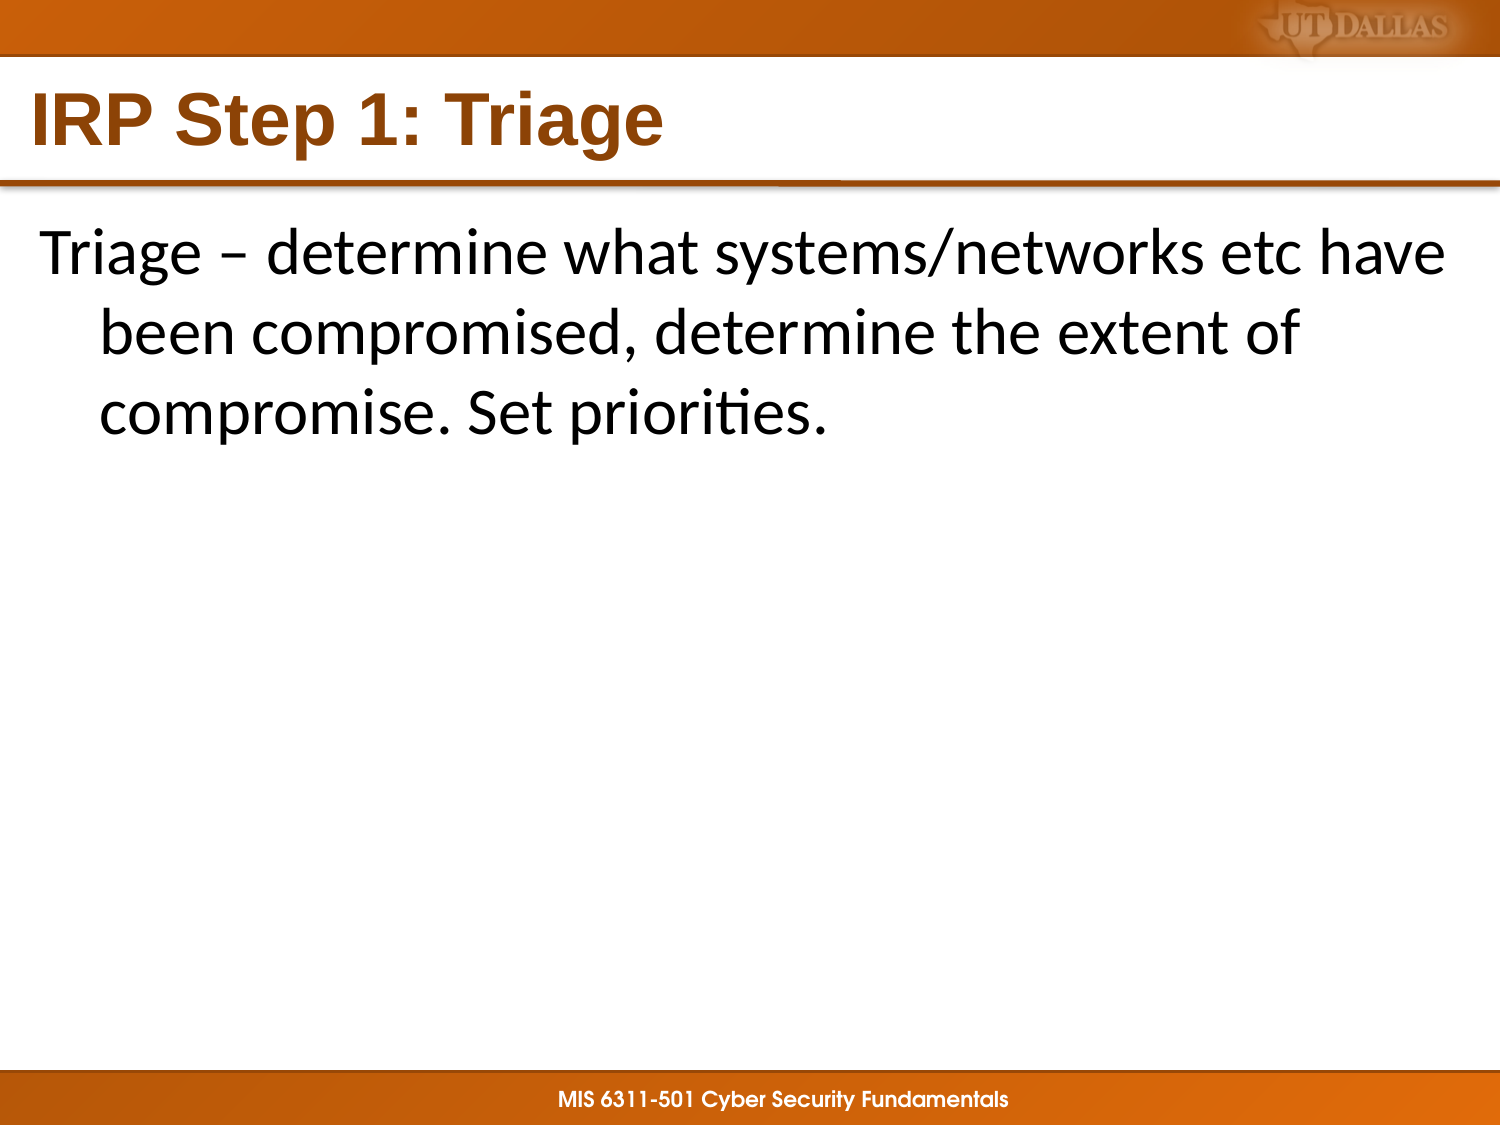

# IRP Step 1: Triage
Triage – determine what systems/networks etc have been compromised, determine the extent of compromise. Set priorities.